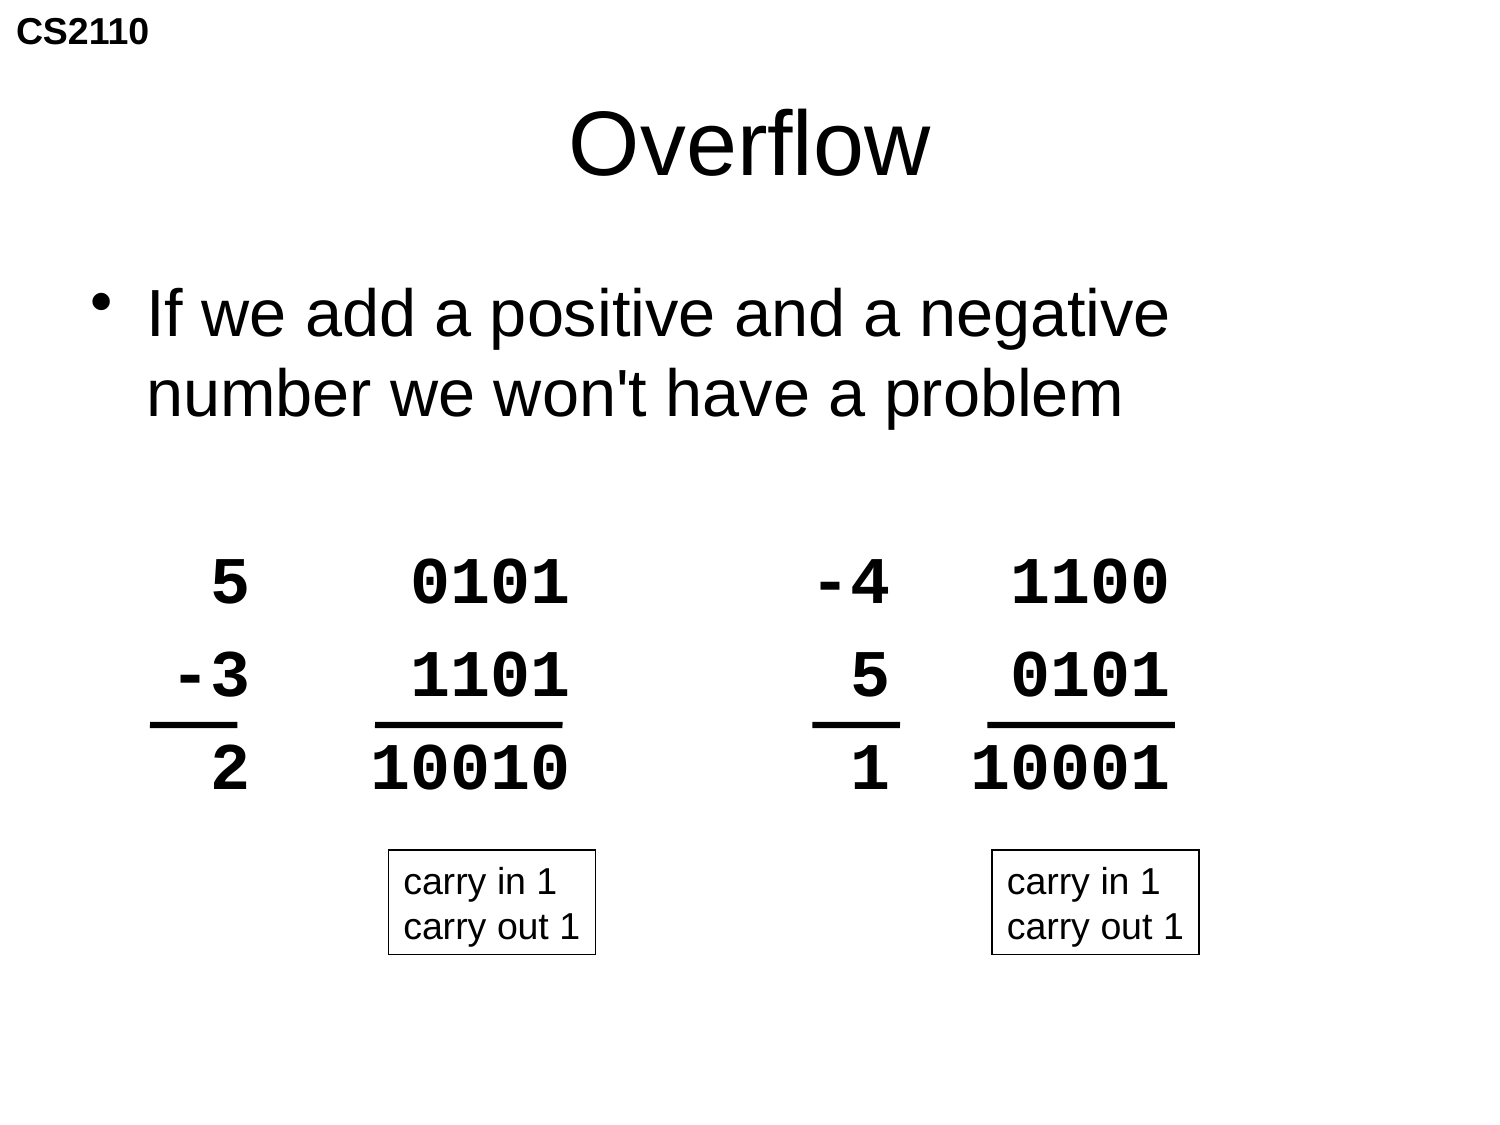

# Overflow
If we add a positive and a negative number we won't have a problem

   5    0101      -4   1100
  -3    1101       5   0101
   2   10010       1  10001

carry in 1
carry out 1
carry in 1
carry out 1